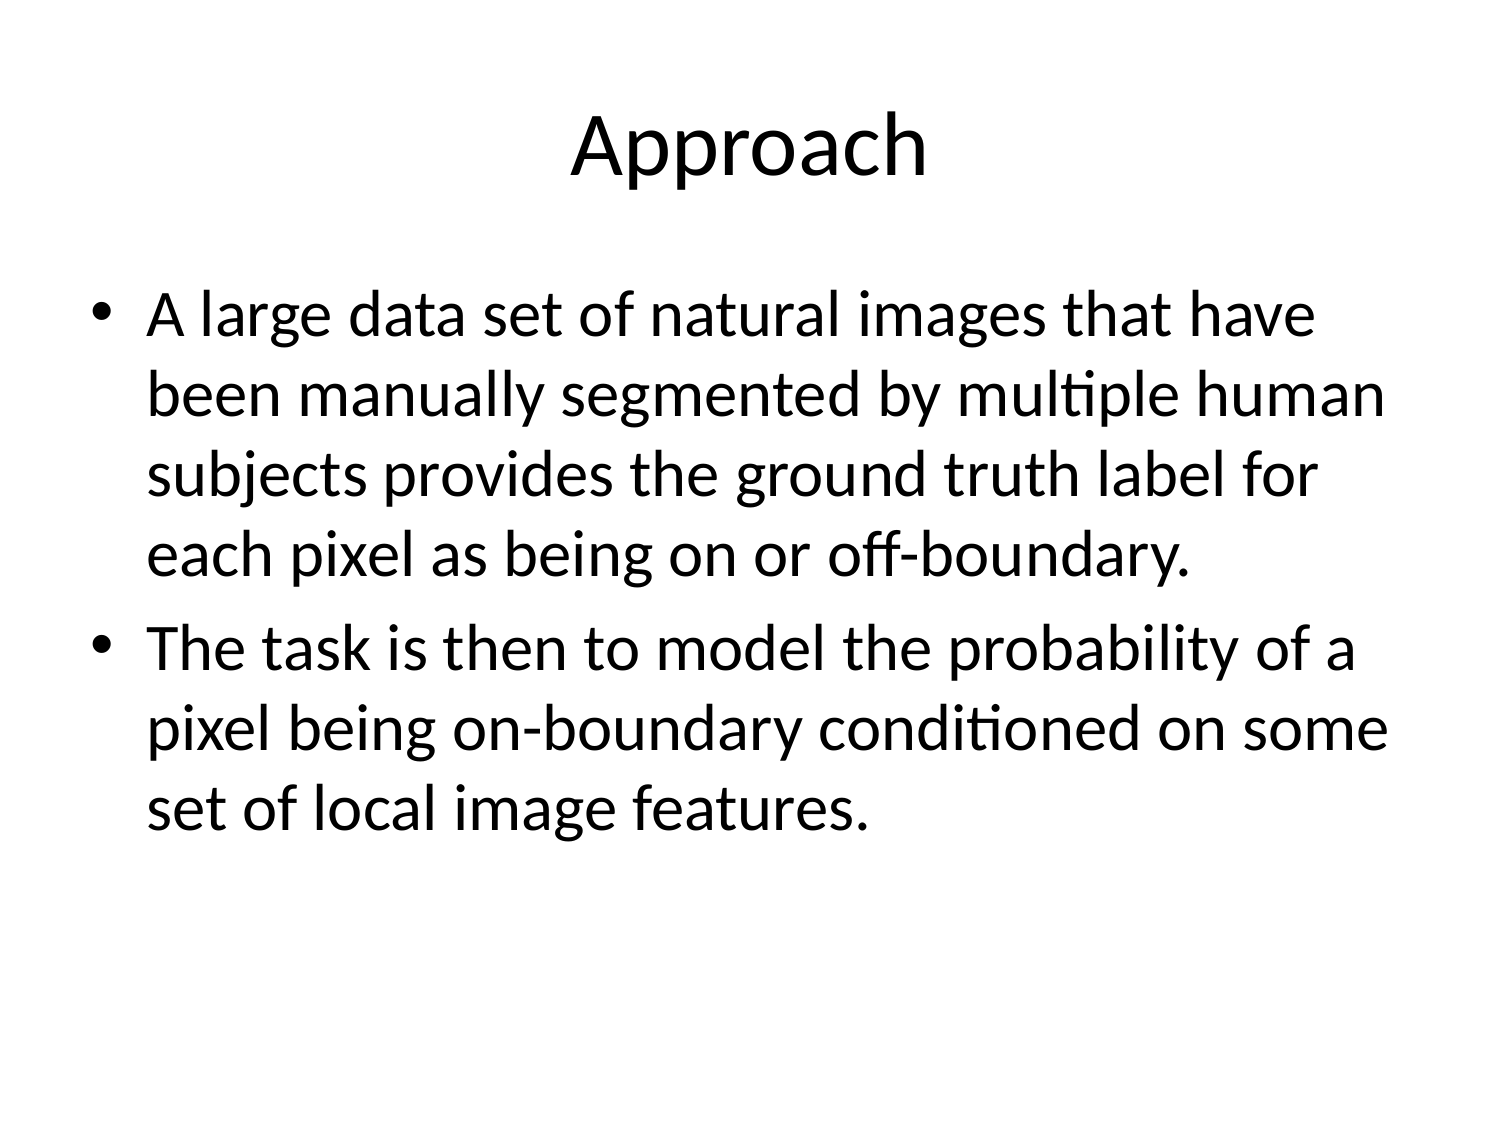

# Approach
A large data set of natural images that have been manually segmented by multiple human subjects provides the ground truth label for each pixel as being on or off-boundary.
The task is then to model the probability of a pixel being on-boundary conditioned on some set of local image features.